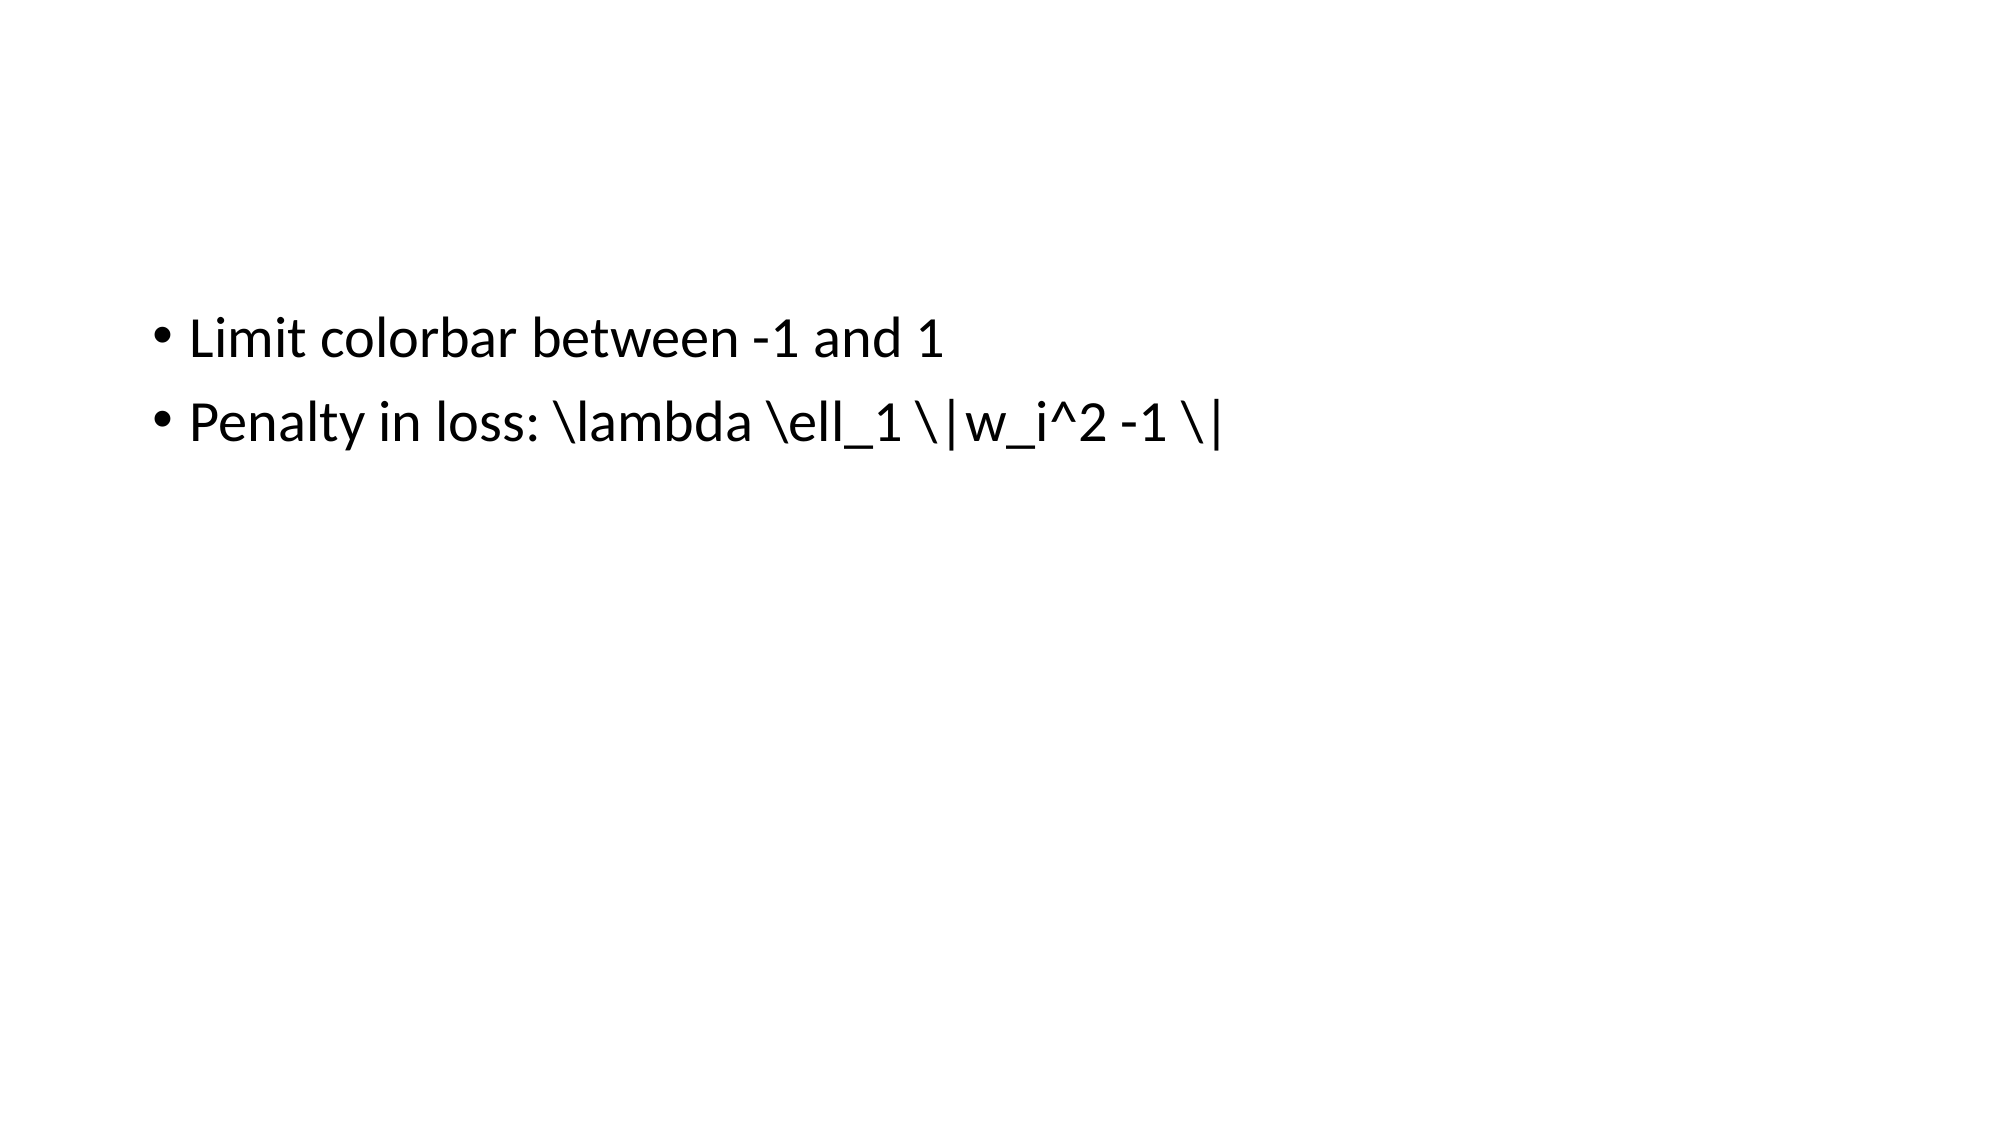

#
Limit colorbar between -1 and 1
Penalty in loss: \lambda \ell_1 \|w_i^2 -1 \|